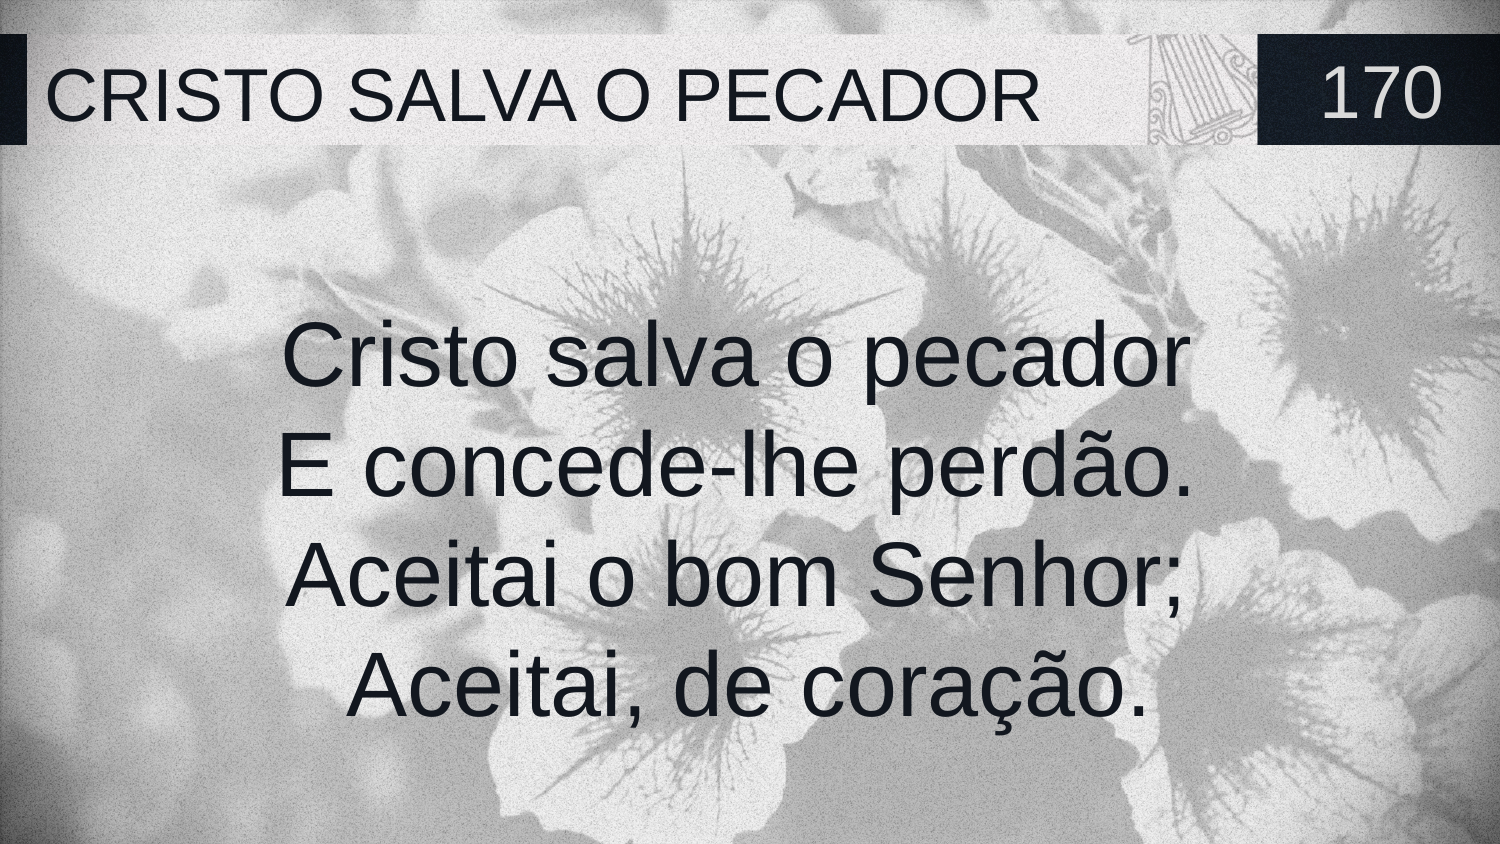

# CRISTO SALVA O PECADOR
170
Cristo salva o pecador
E concede-lhe perdão.
Aceitai o bom Senhor;
Aceitai, de coração.